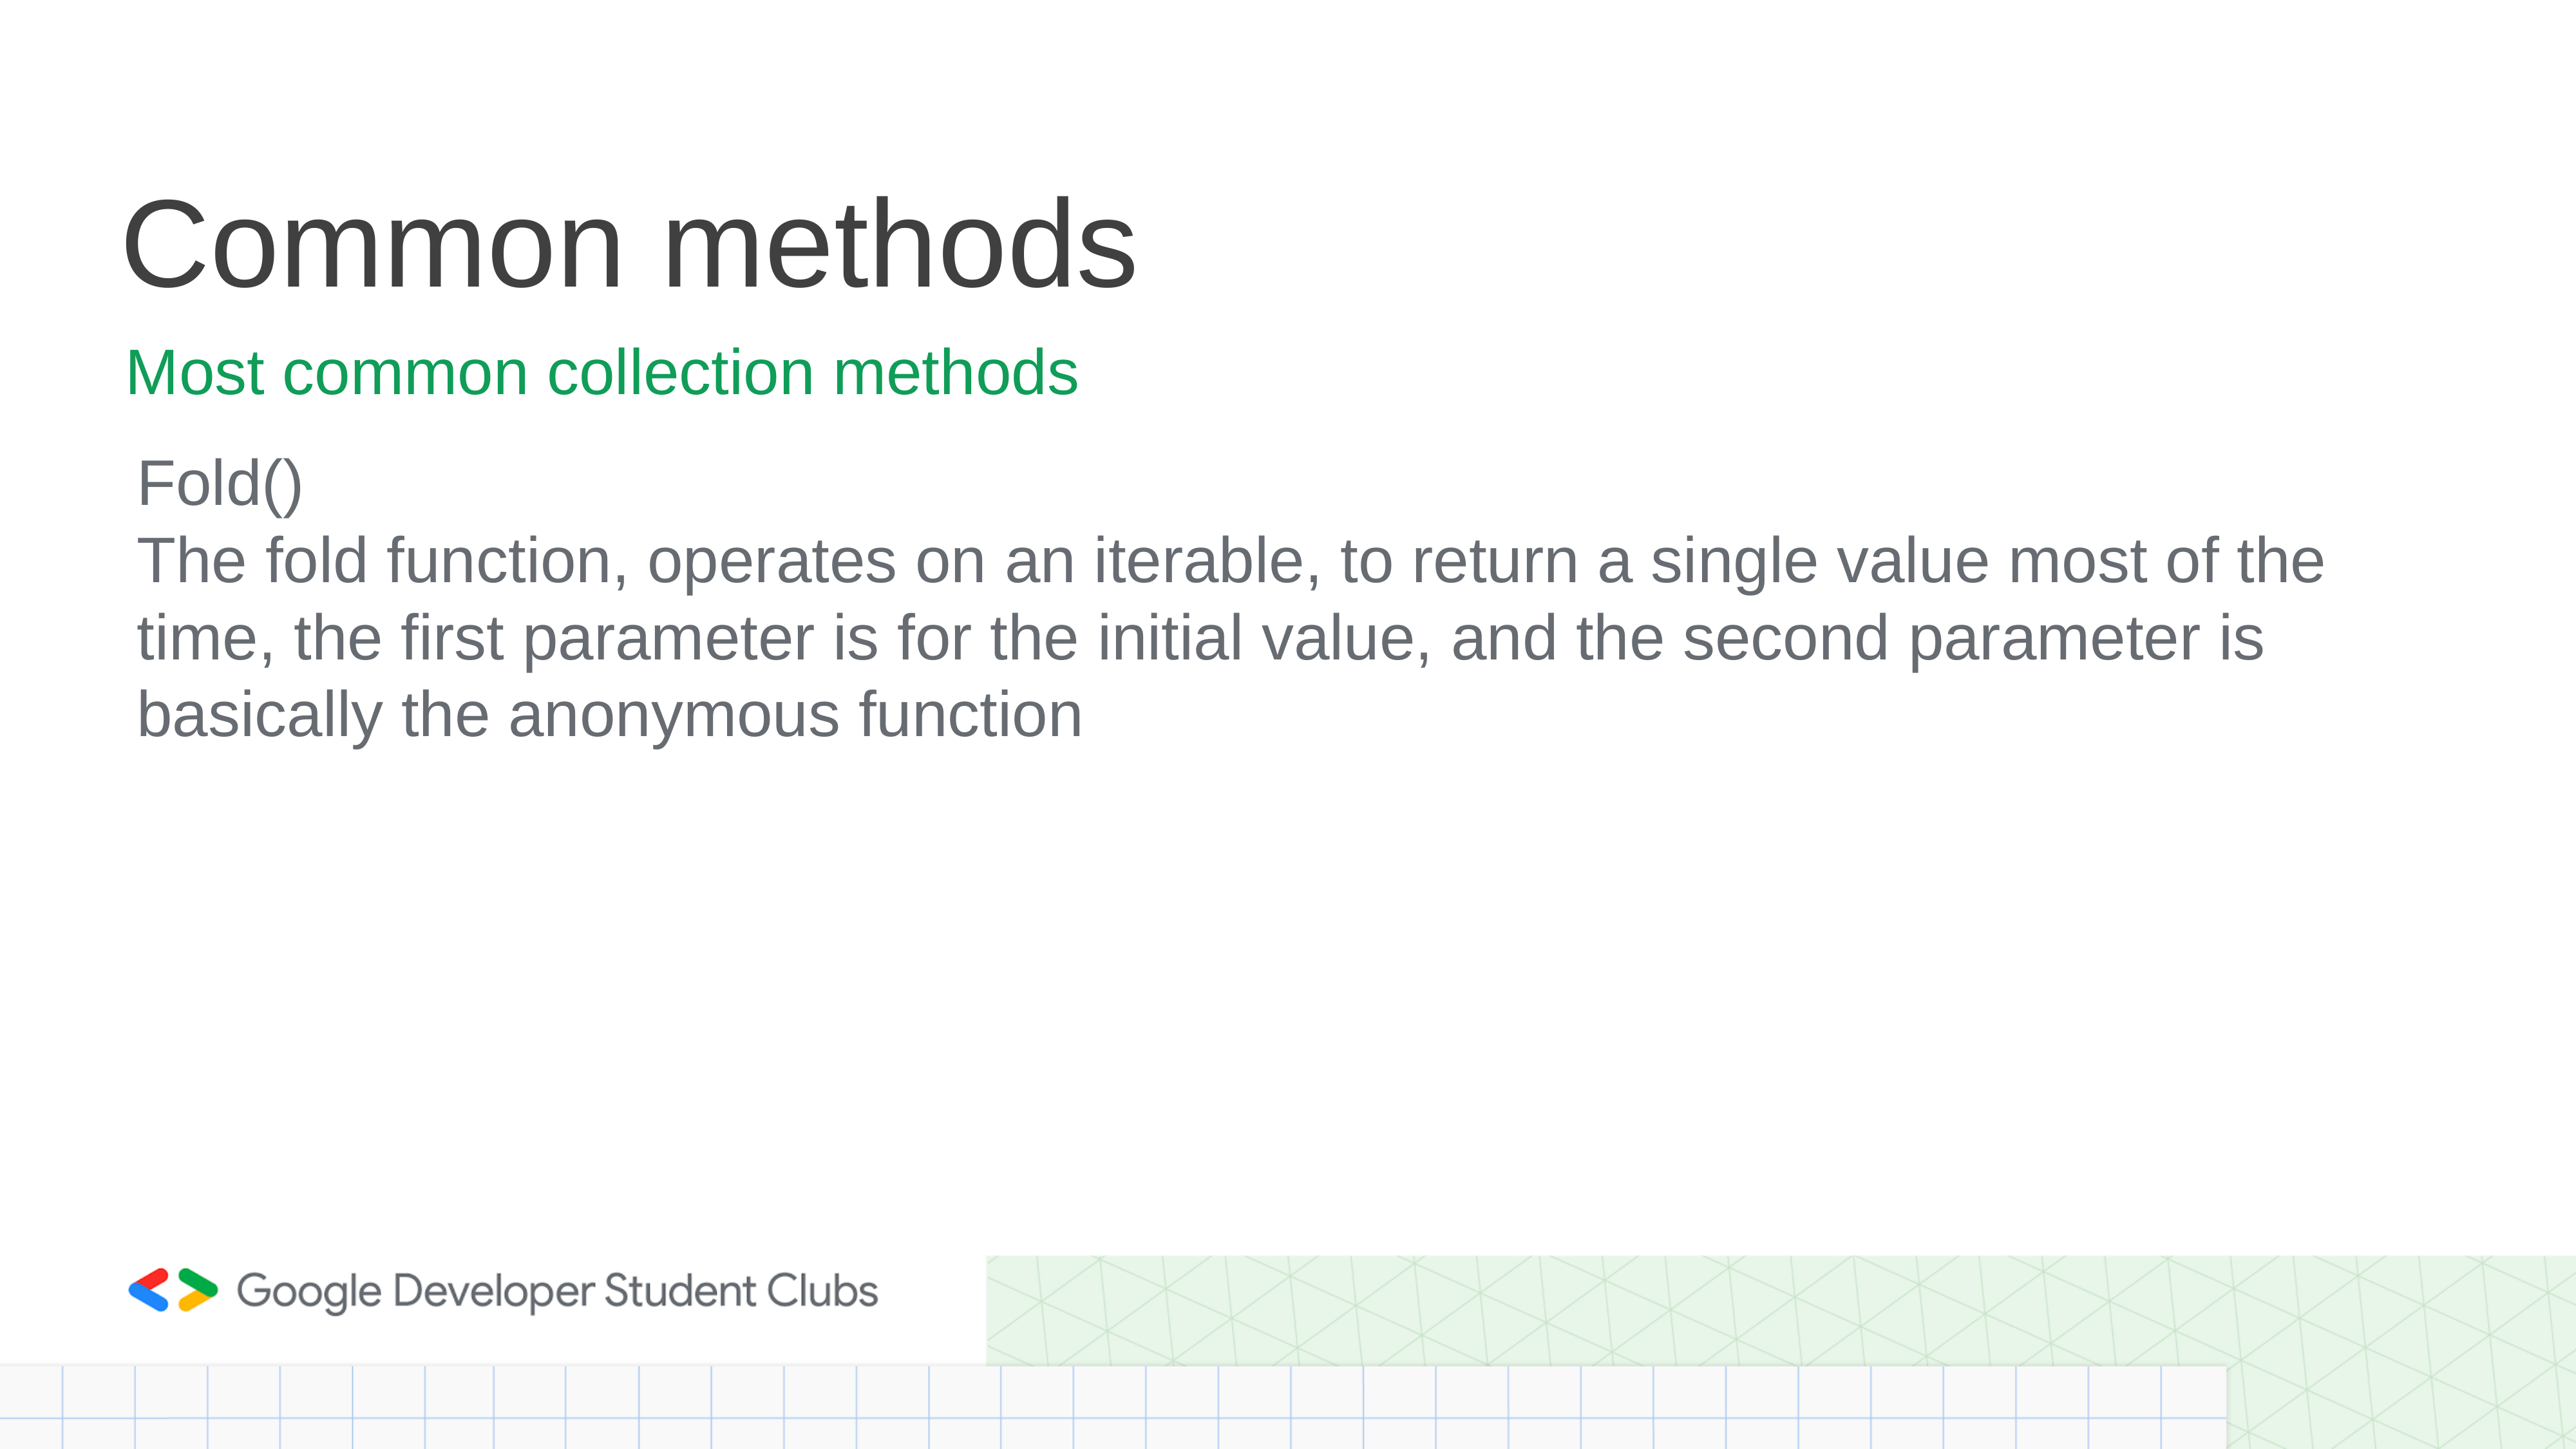

# Common methods
Most common collection methods
Fold()
The fold function, operates on an iterable, to return a single value most of the time, the first parameter is for the initial value, and the second parameter is basically the anonymous function